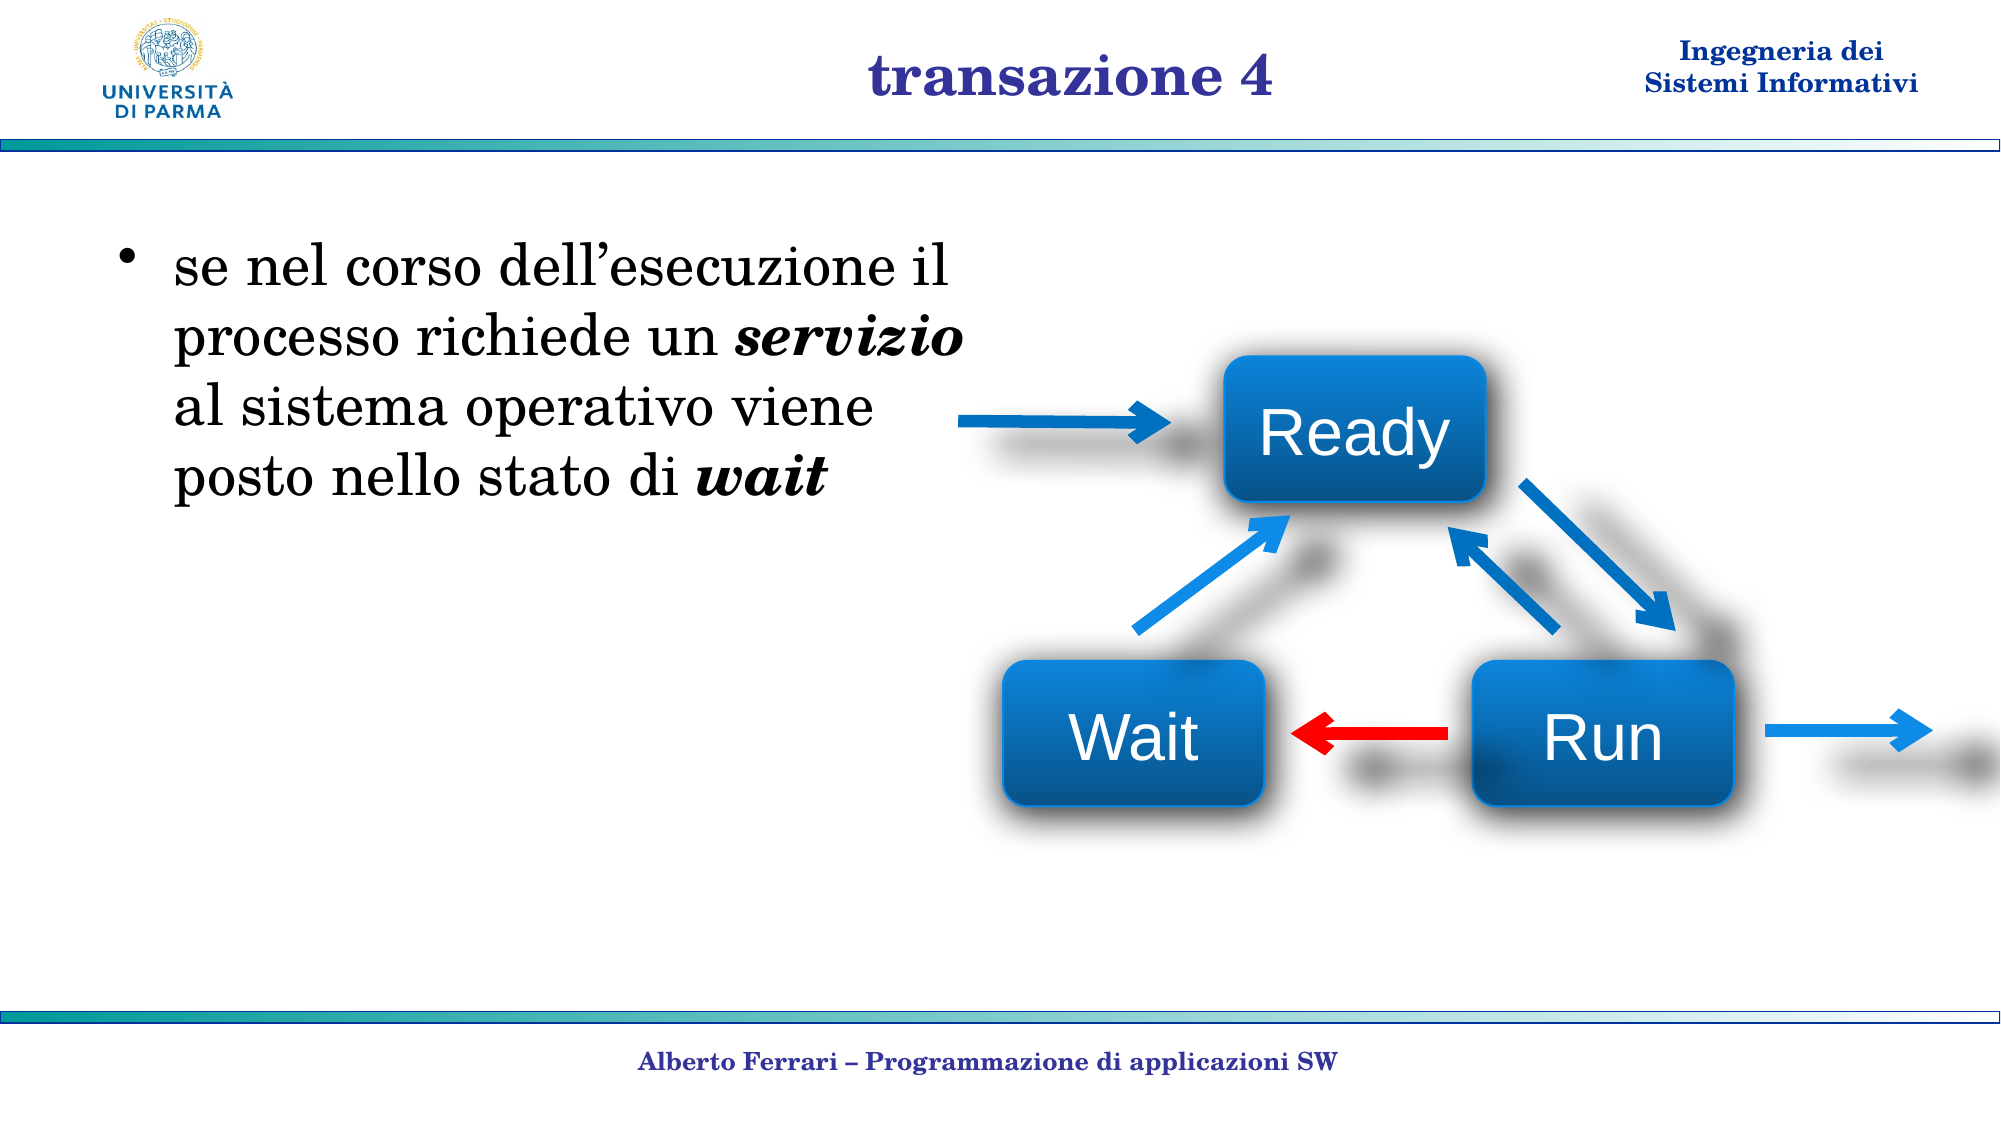

# transazione 4
se nel corso dell’esecuzione il processo richiede un servizio al sistema operativo viene posto nello stato di wait

Ready
Wait
Run
Alberto Ferrari – Programmazione di applicazioni SW